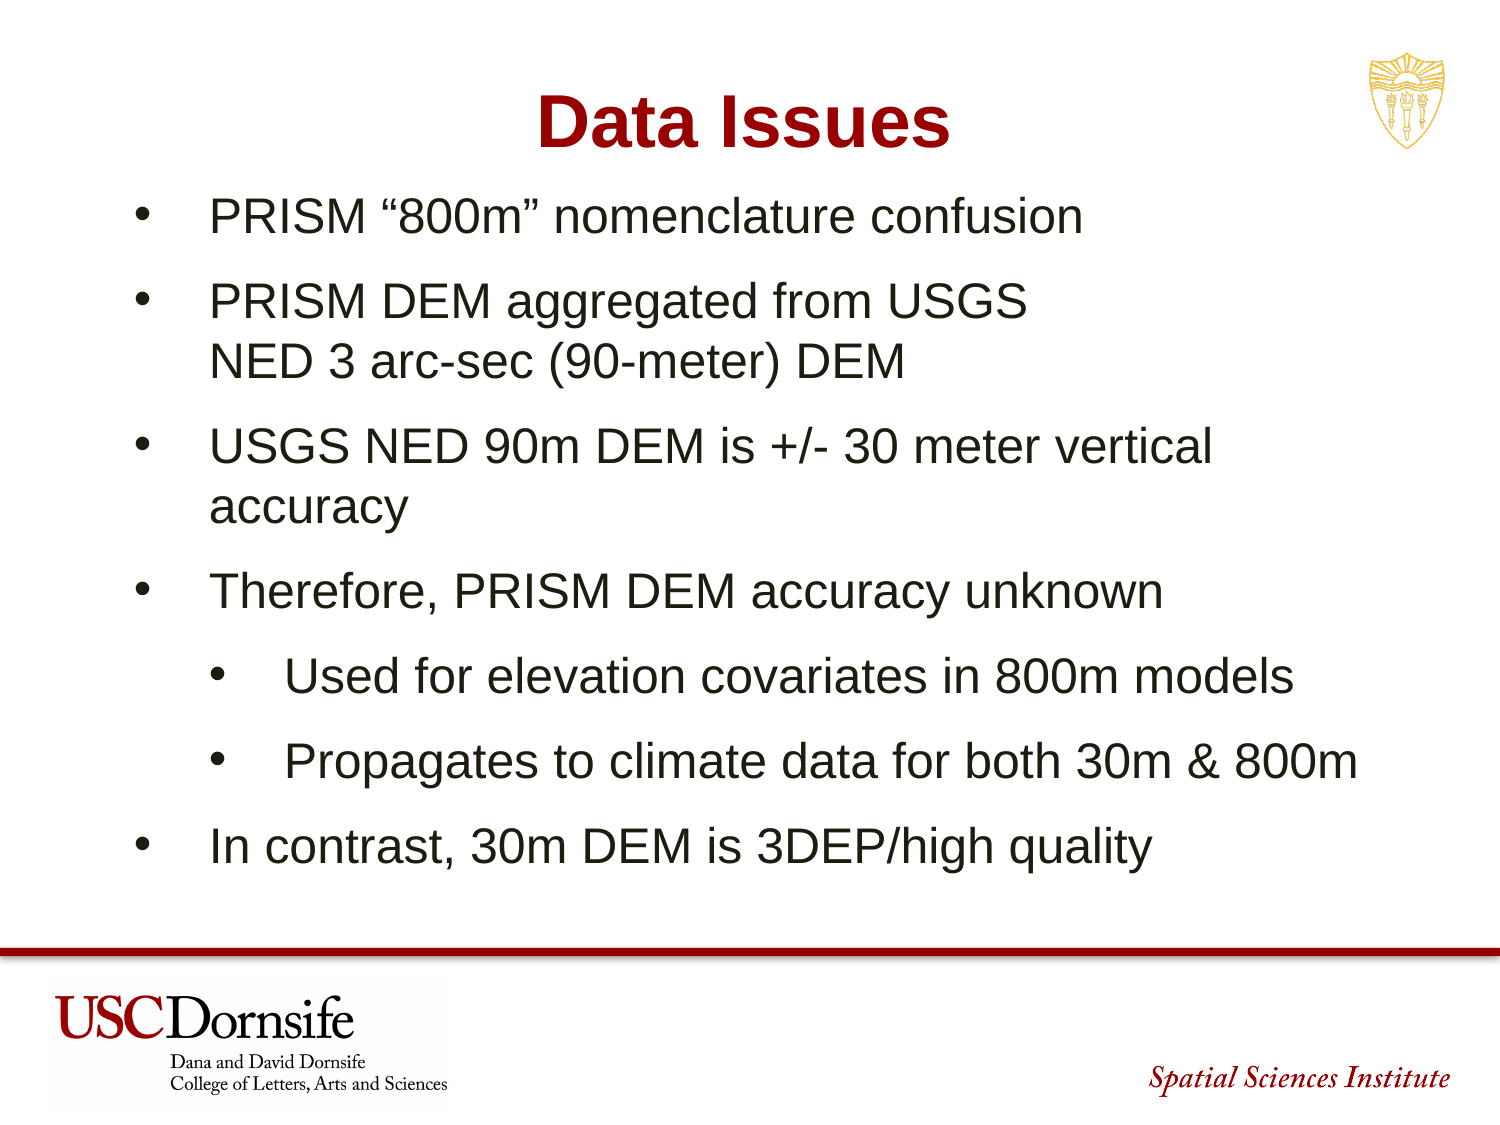

Data Issues
PRISM “800m” nomenclature confusion
PRISM DEM aggregated from USGS
NED 3 arc-sec (90-meter) DEM
USGS NED 90m DEM is +/- 30 meter vertical accuracy
Therefore, PRISM DEM accuracy unknown
Used for elevation covariates in 800m models
Propagates to climate data for both 30m & 800m
In contrast, 30m DEM is 3DEP/high quality
SECTION TITLE  |  2